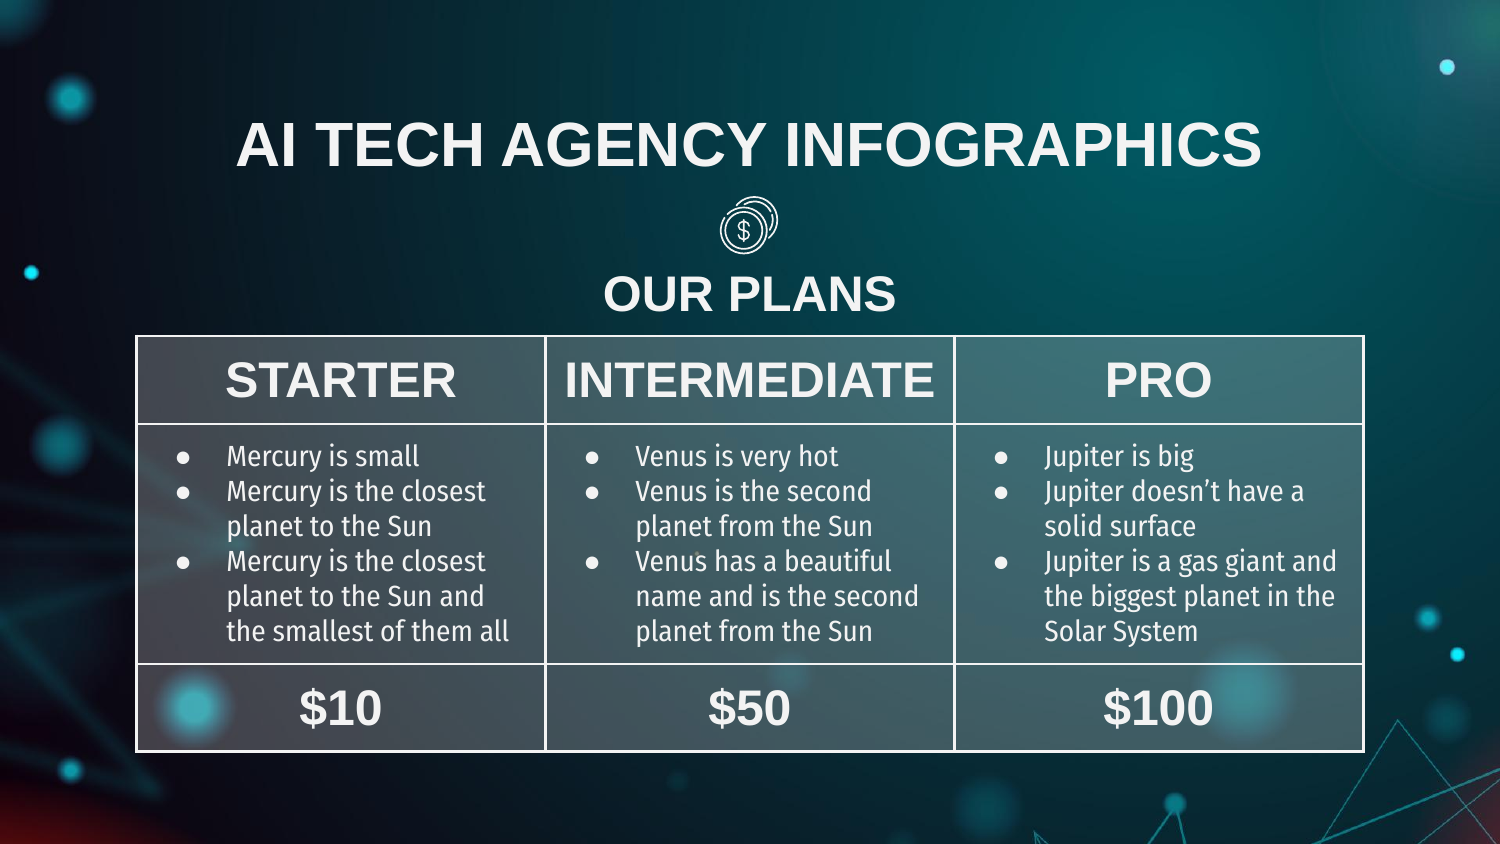

# AI TECH AGENCY INFOGRAPHICS

OUR PLANS
| STARTER | INTERMEDIATE | PRO |
| --- | --- | --- |
| Mercury is small Mercury is the closest planet to the Sun Mercury is the closest planet to the Sun and the smallest of them all | Venus is very hot Venus is the second planet from the Sun Venus has a beautiful name and is the second planet from the Sun | Jupiter is big Jupiter doesn’t have a solid surface Jupiter is a gas giant and the biggest planet in the Solar System |
| $10 | $50 | $100 |